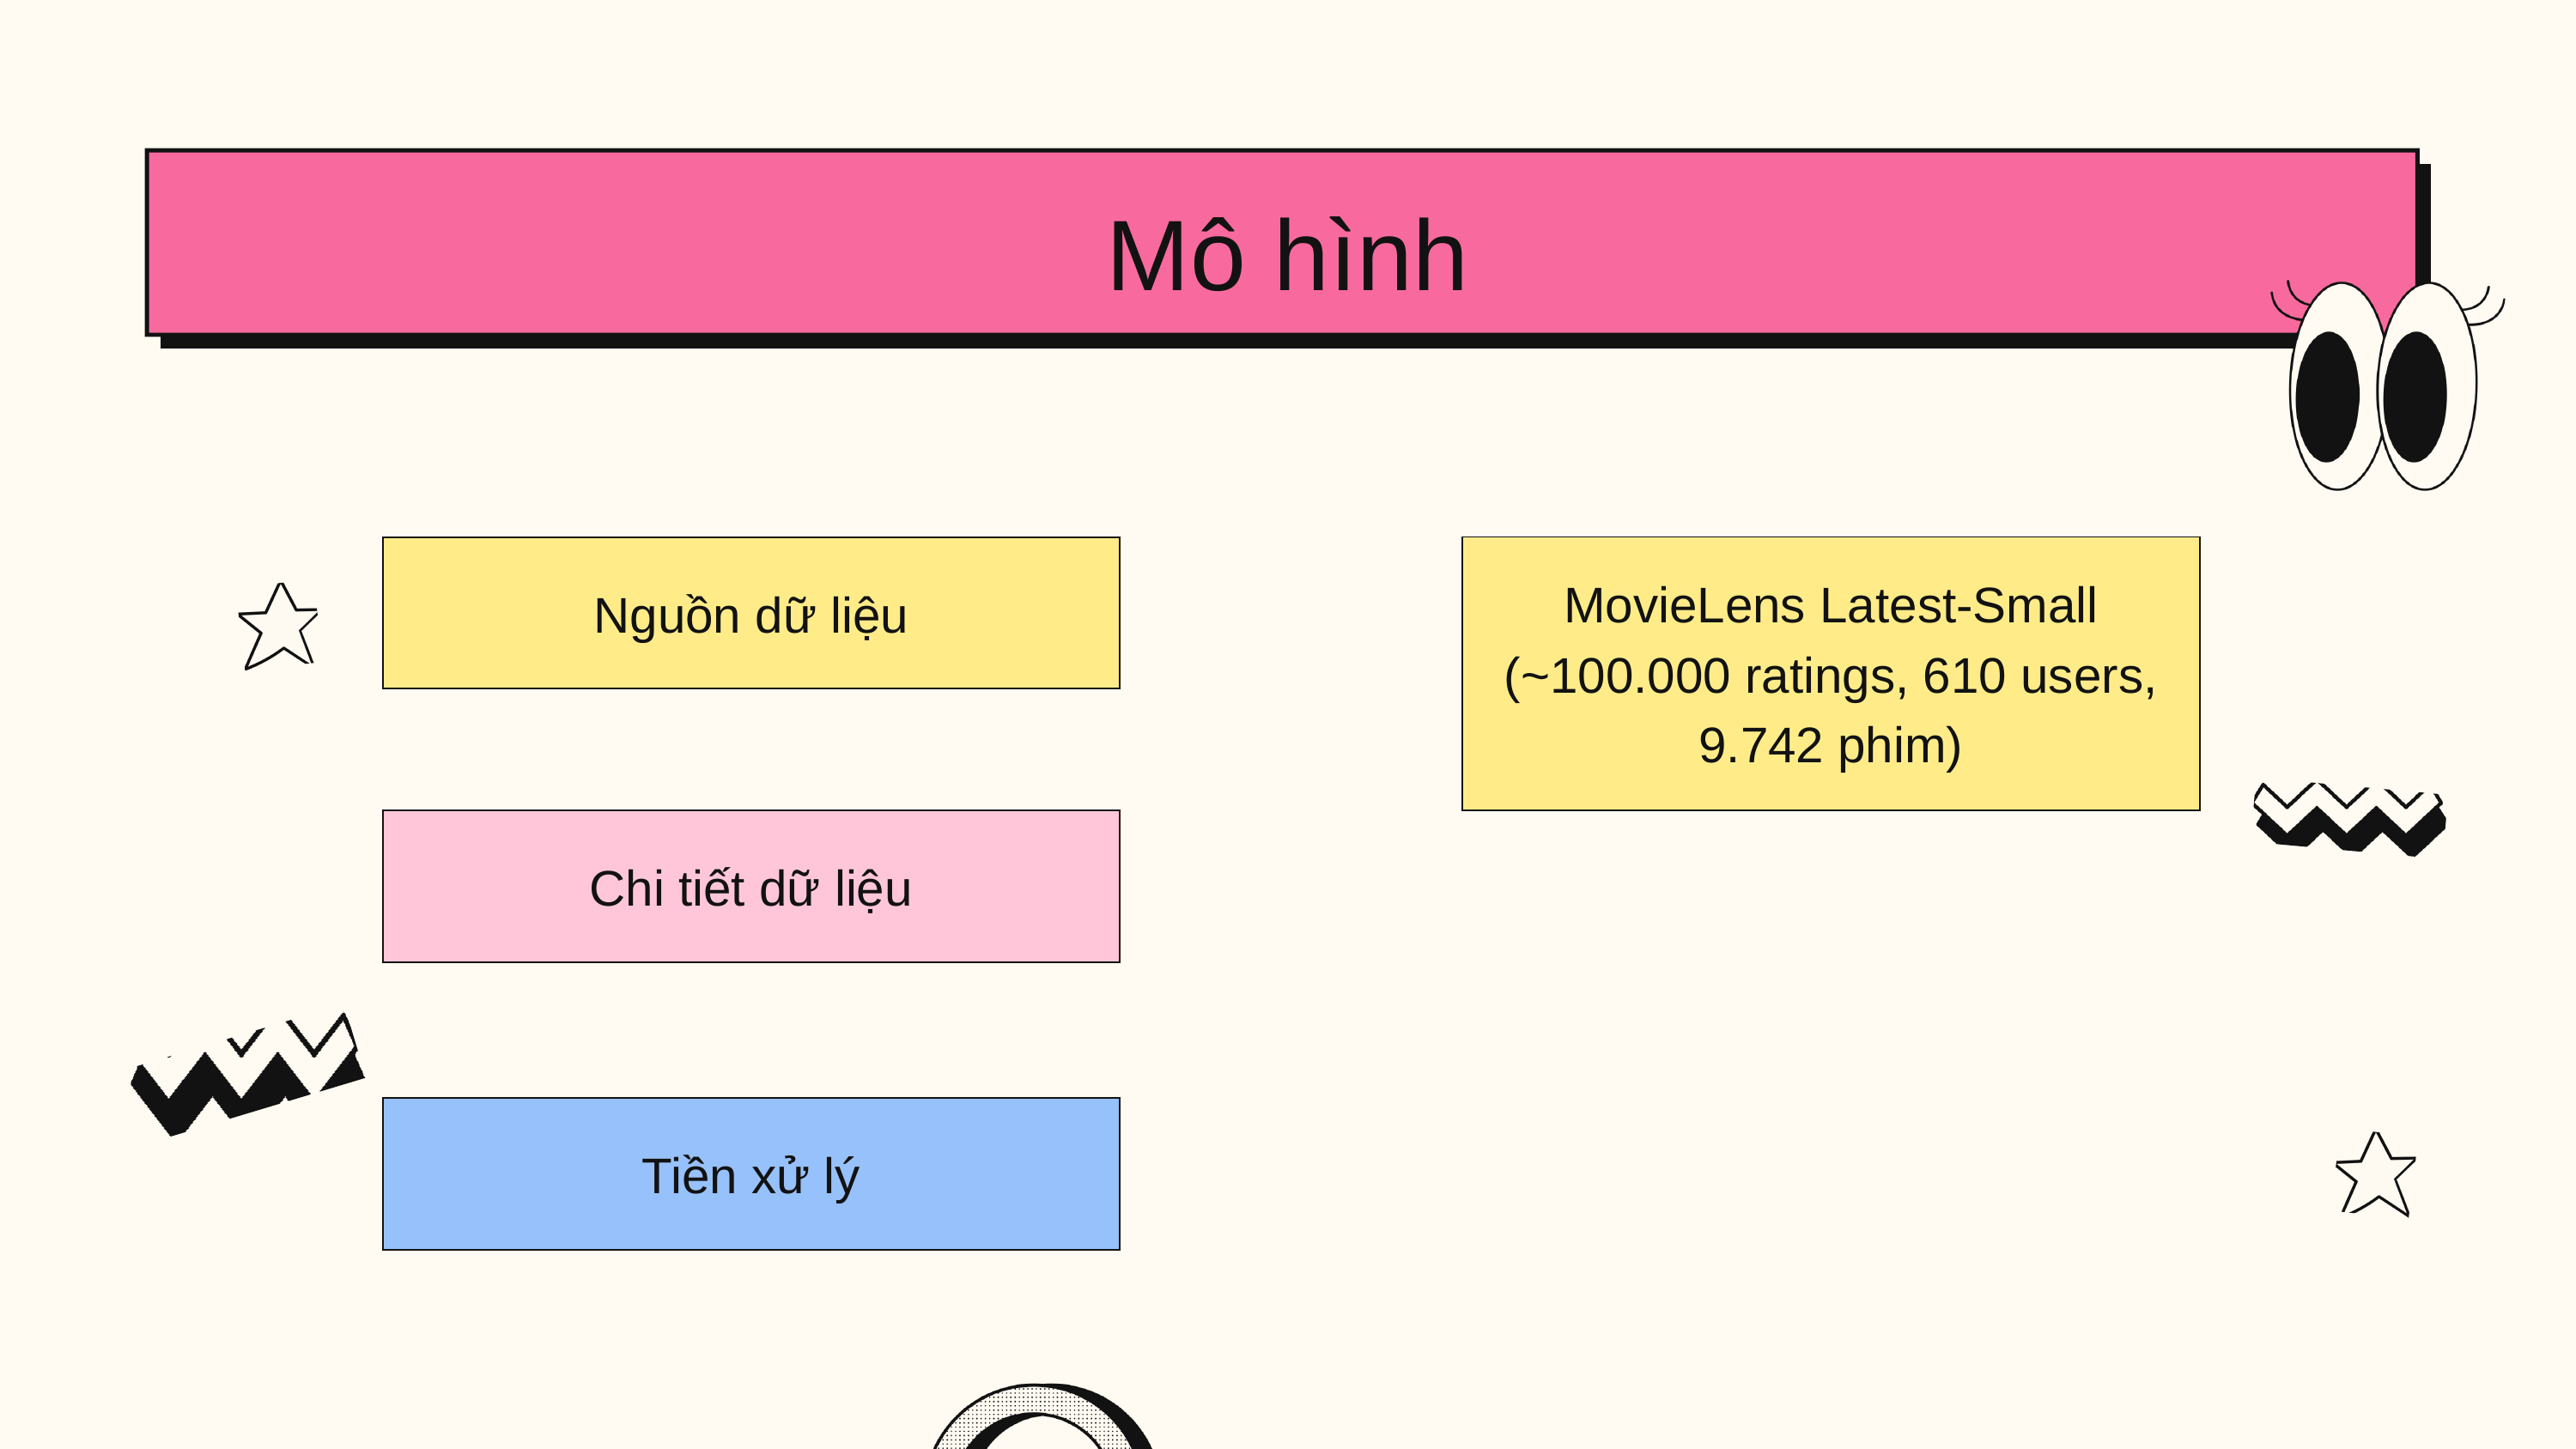

Mô hình

Nguồn dữ liệu

MovieLens Latest-Small (~100.000 ratings, 610 users, 9.742 phim)

Chi tiết dữ liệu

Tiền xử lý